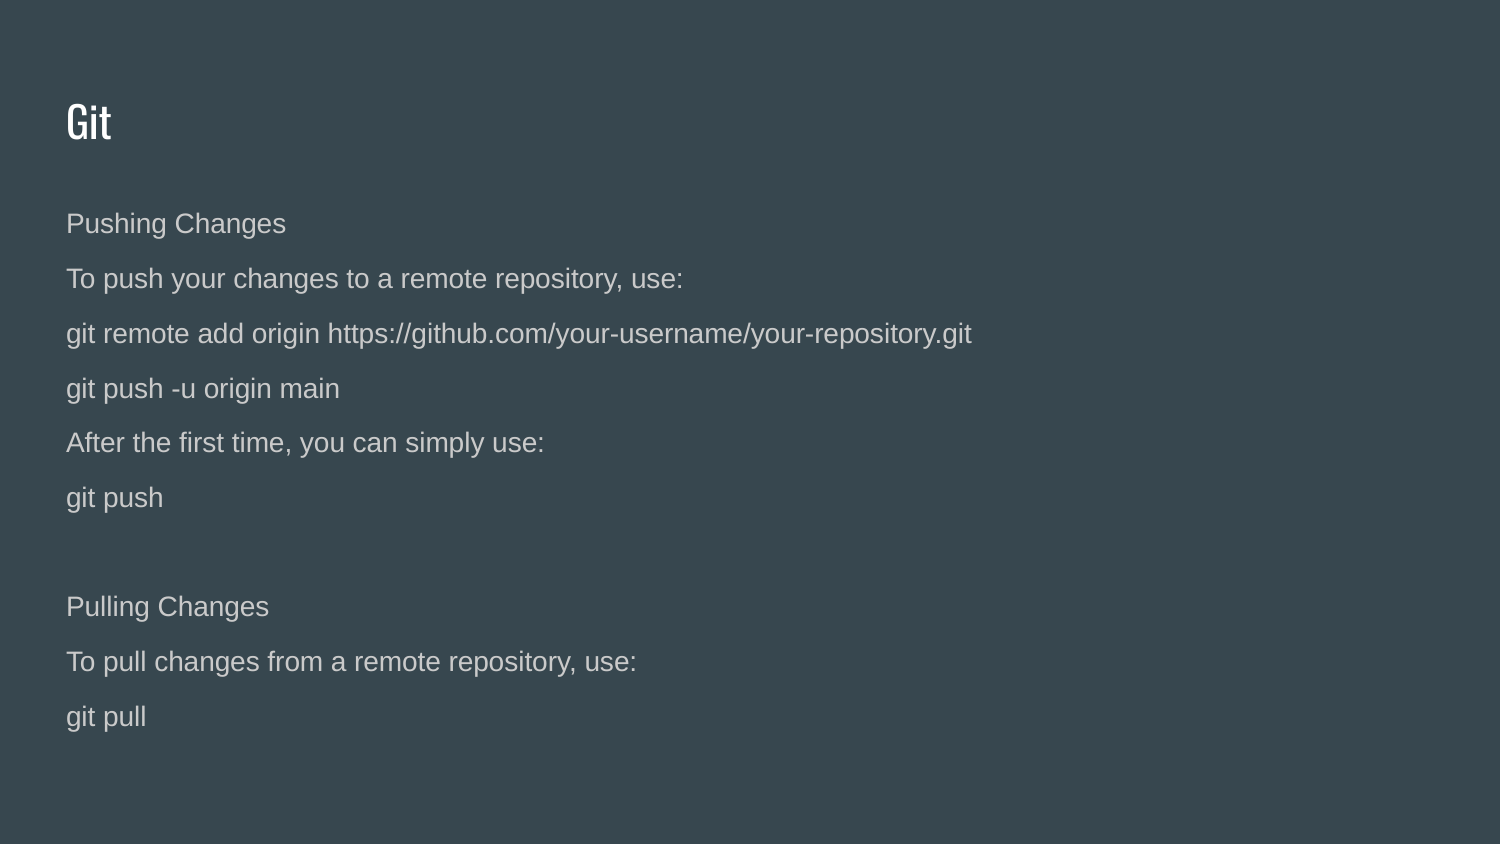

# Git
Pushing Changes
To push your changes to a remote repository, use:
git remote add origin https://github.com/your-username/your-repository.git
git push -u origin main
After the first time, you can simply use:
git push

Pulling Changes
To pull changes from a remote repository, use:
git pull